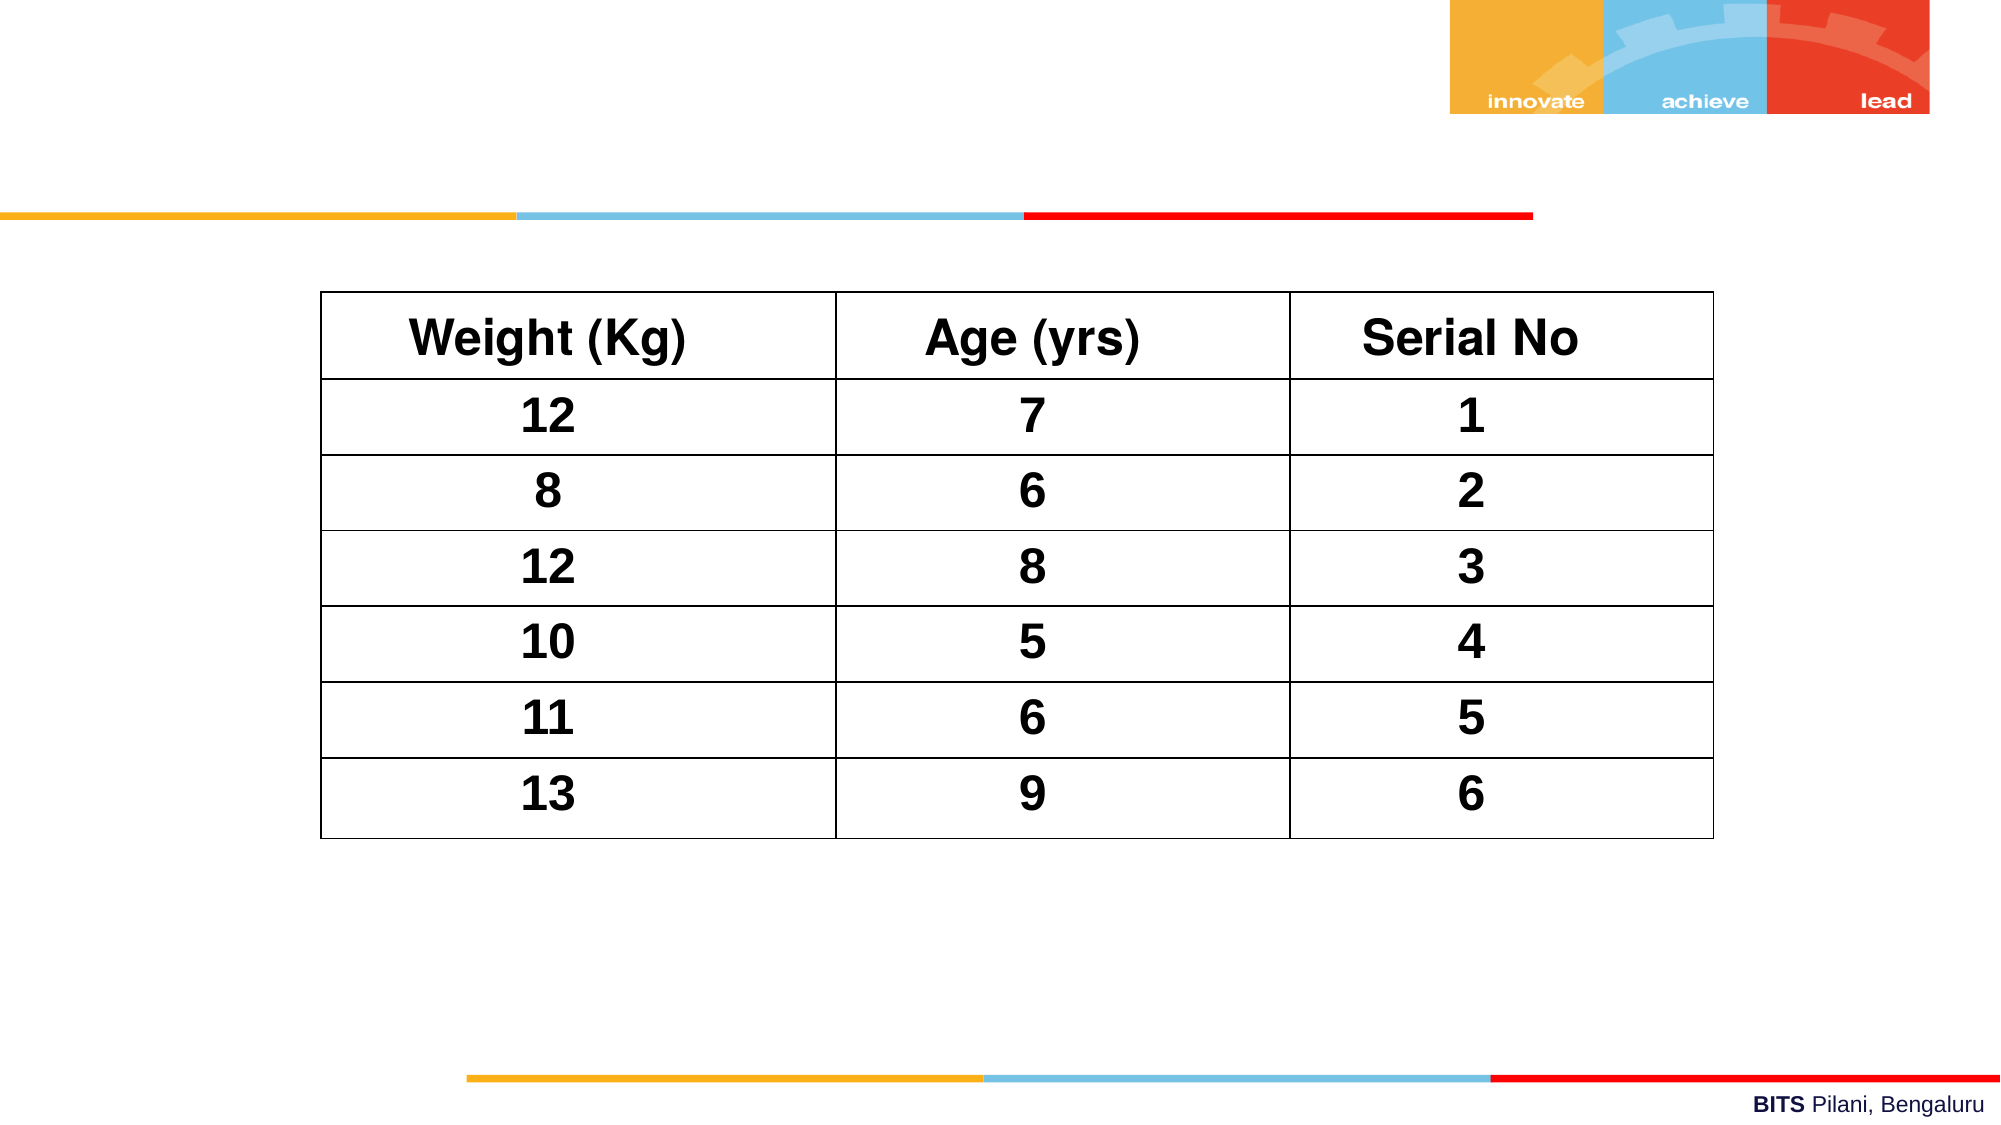

| Weight (Kg) | Age (yrs) | Serial No |
| --- | --- | --- |
| 12 | 7 | 1 |
| 8 | 6 | 2 |
| 12 | 8 | 3 |
| 10 | 5 | 4 |
| 11 | 6 | 5 |
| 13 | 9 | 6 |